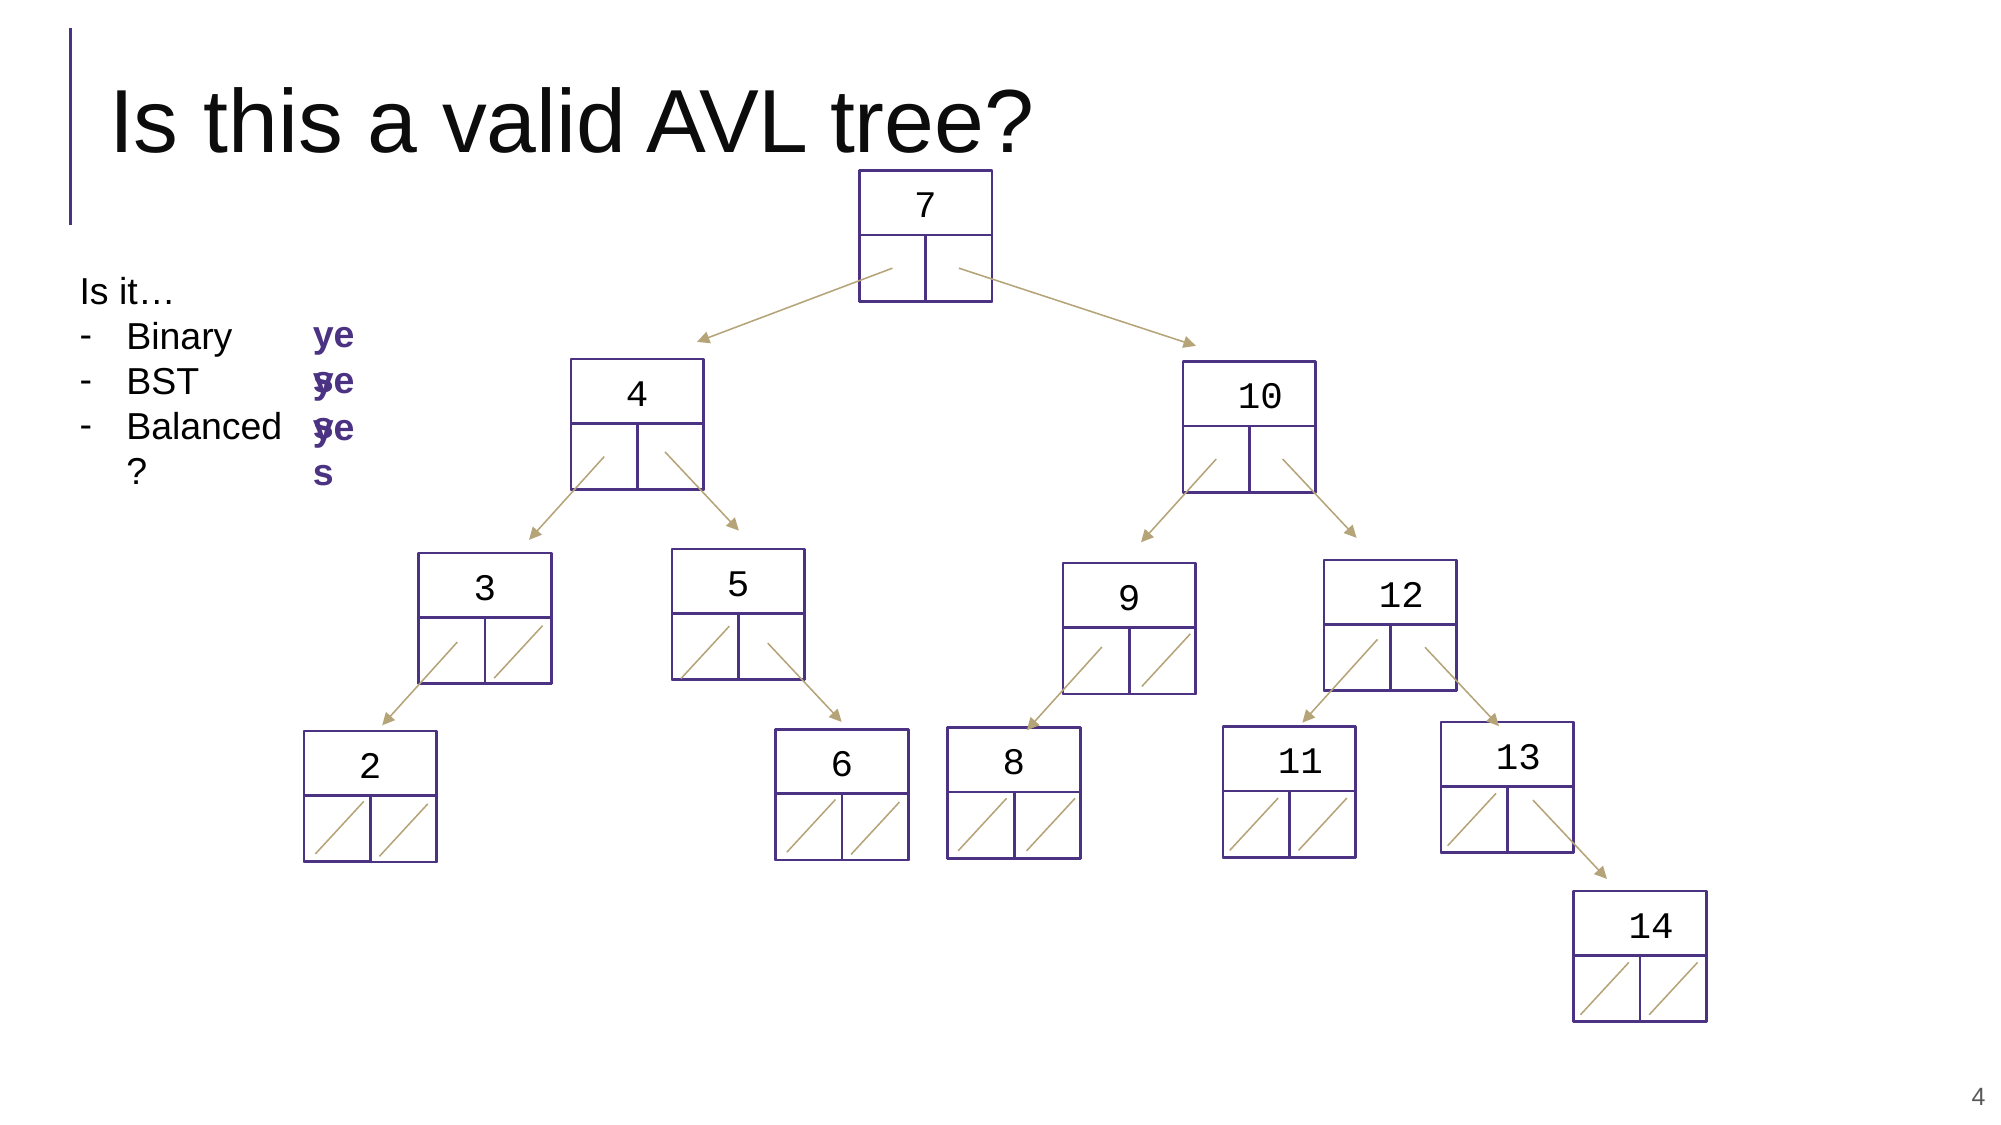

# Is this a valid AVL tree?

7

Is it…
Binary
BST
Balanced?
yes
yes

4

10

yes

5

3

12

9

13

11

8

6

2

14